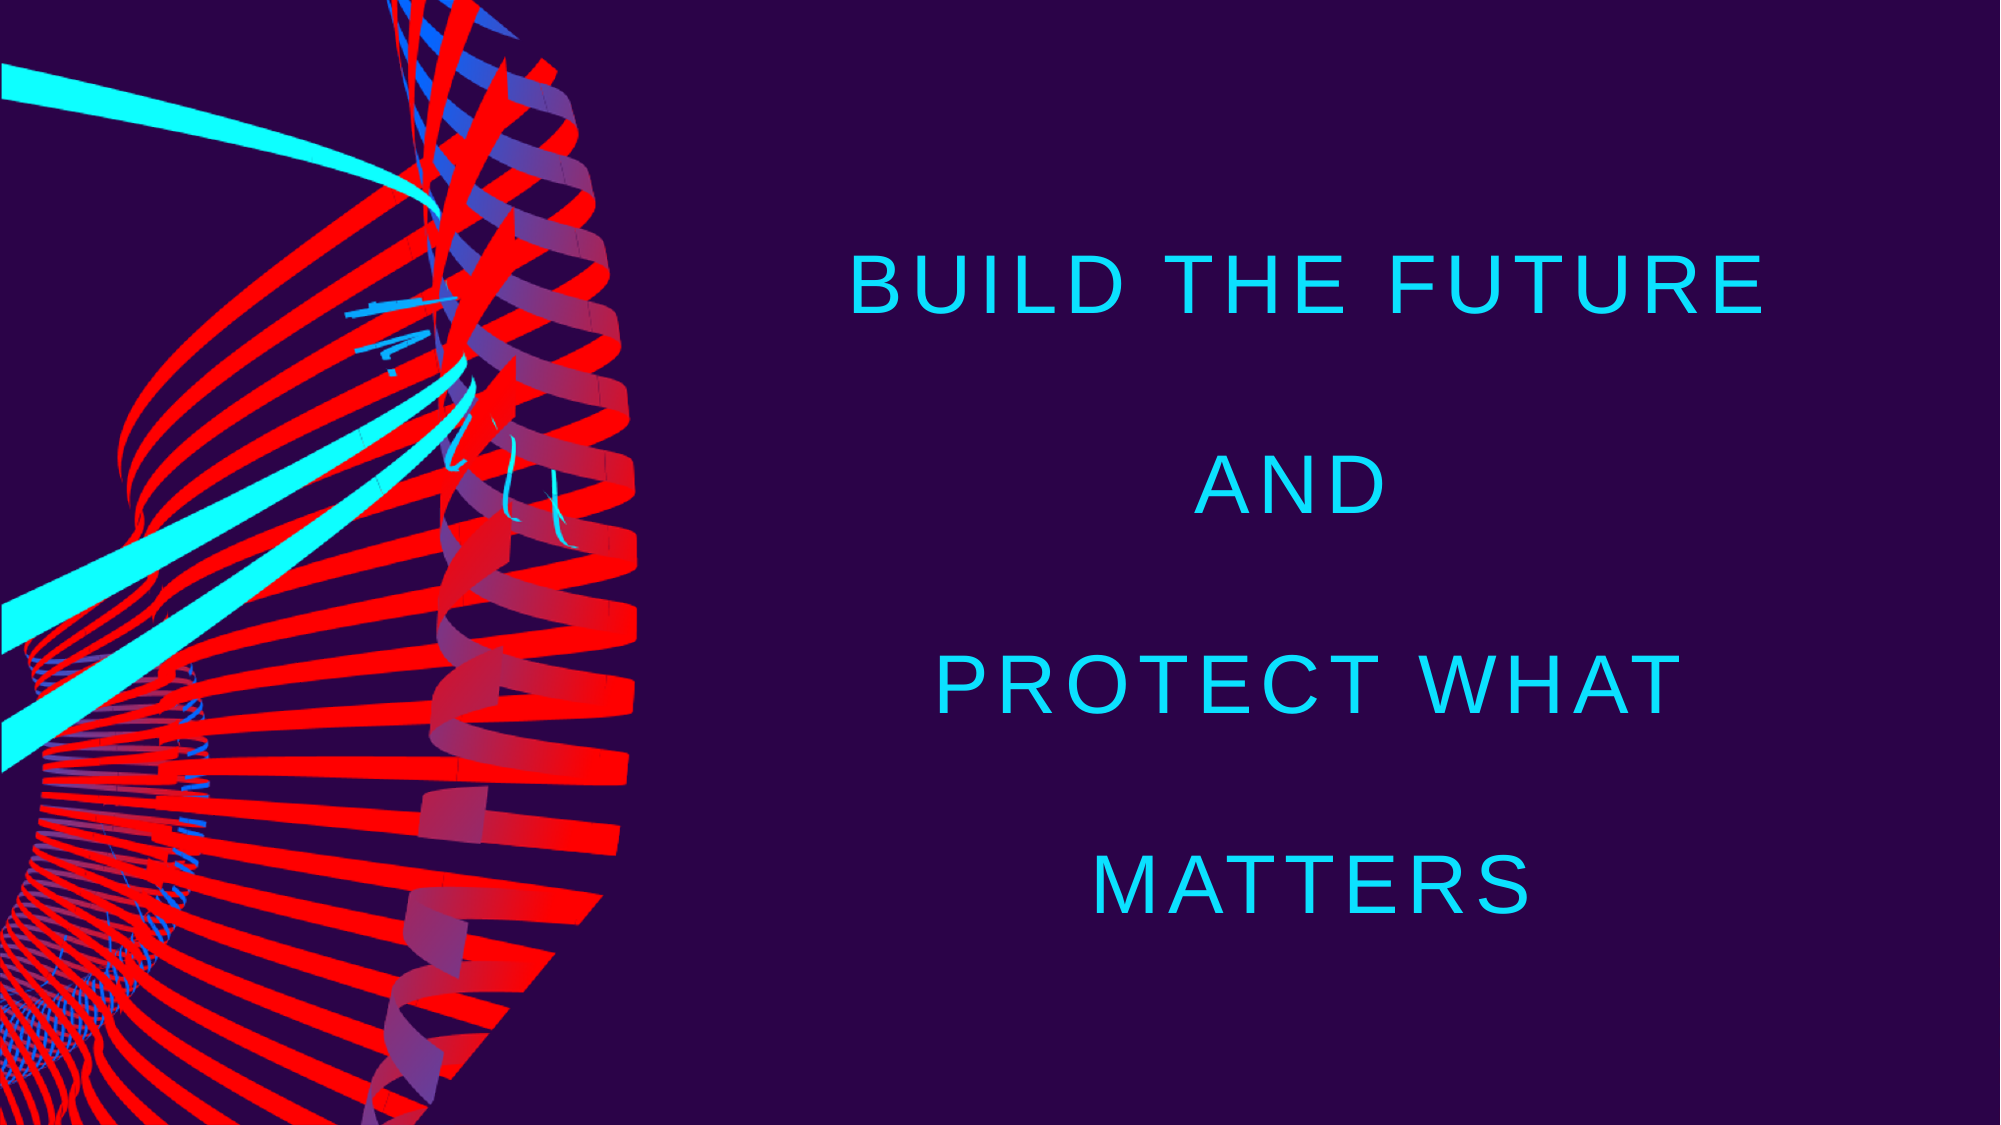

# Build the Future And Protect What Matters